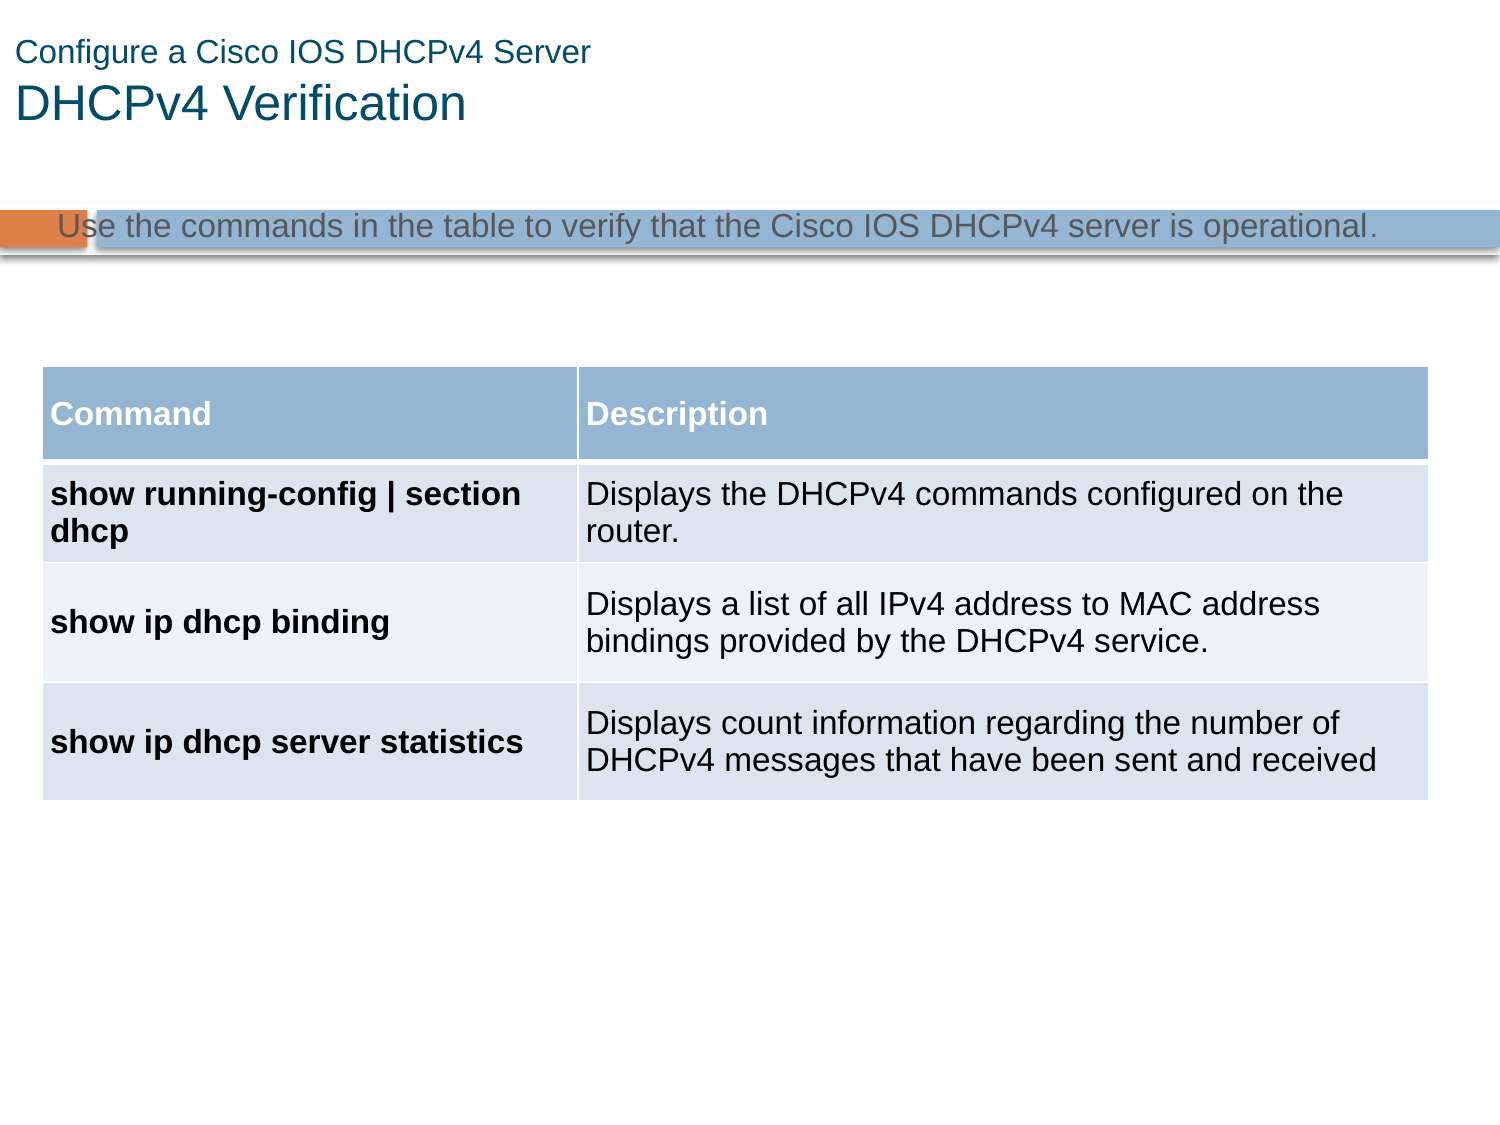

# Configure a Cisco IOS DHCPv4 Server DHCPv4 Verification
Use the commands in the table to verify that the Cisco IOS DHCPv4 server is operational.
| Command | Description |
| --- | --- |
| show running-config | section dhcp | Displays the DHCPv4 commands configured on the router. |
| show ip dhcp binding | Displays a list of all IPv4 address to MAC address bindings provided by the DHCPv4 service. |
| show ip dhcp server statistics | Displays count information regarding the number of DHCPv4 messages that have been sent and received |